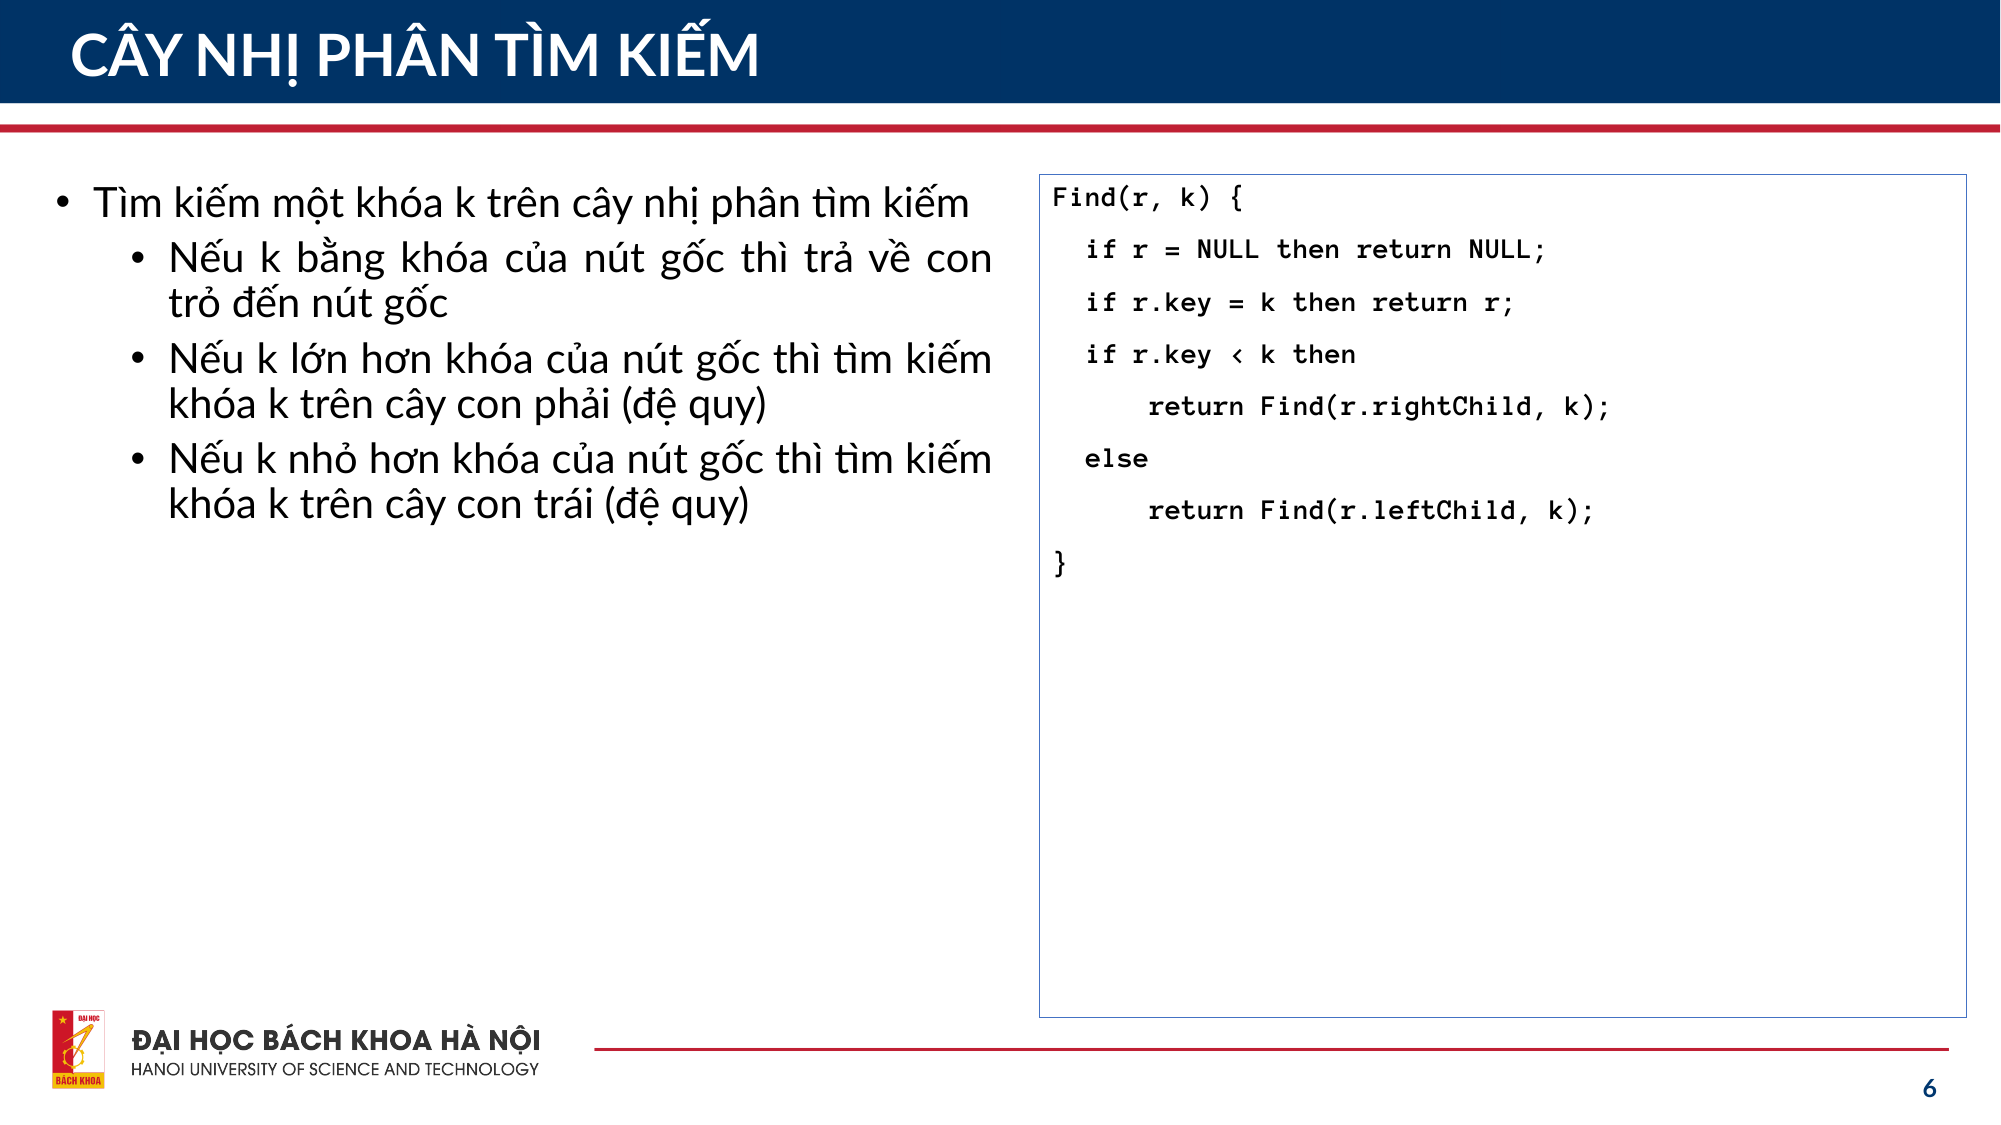

# CÂY NHỊ PHÂN TÌM KIẾM
Tìm kiếm một khóa k trên cây nhị phân tìm kiếm
Nếu k bằng khóa của nút gốc thì trả về con trỏ đến nút gốc
Nếu k lớn hơn khóa của nút gốc thì tìm kiếm khóa k trên cây con phải (đệ quy)
Nếu k nhỏ hơn khóa của nút gốc thì tìm kiếm khóa k trên cây con trái (đệ quy)
Find(r, k) {
  if r = NULL then return NULL;
  if r.key = k then return r;
  if r.key < k then
      return Find(r.rightChild, k);
  else
      return Find(r.leftChild, k);
}
6